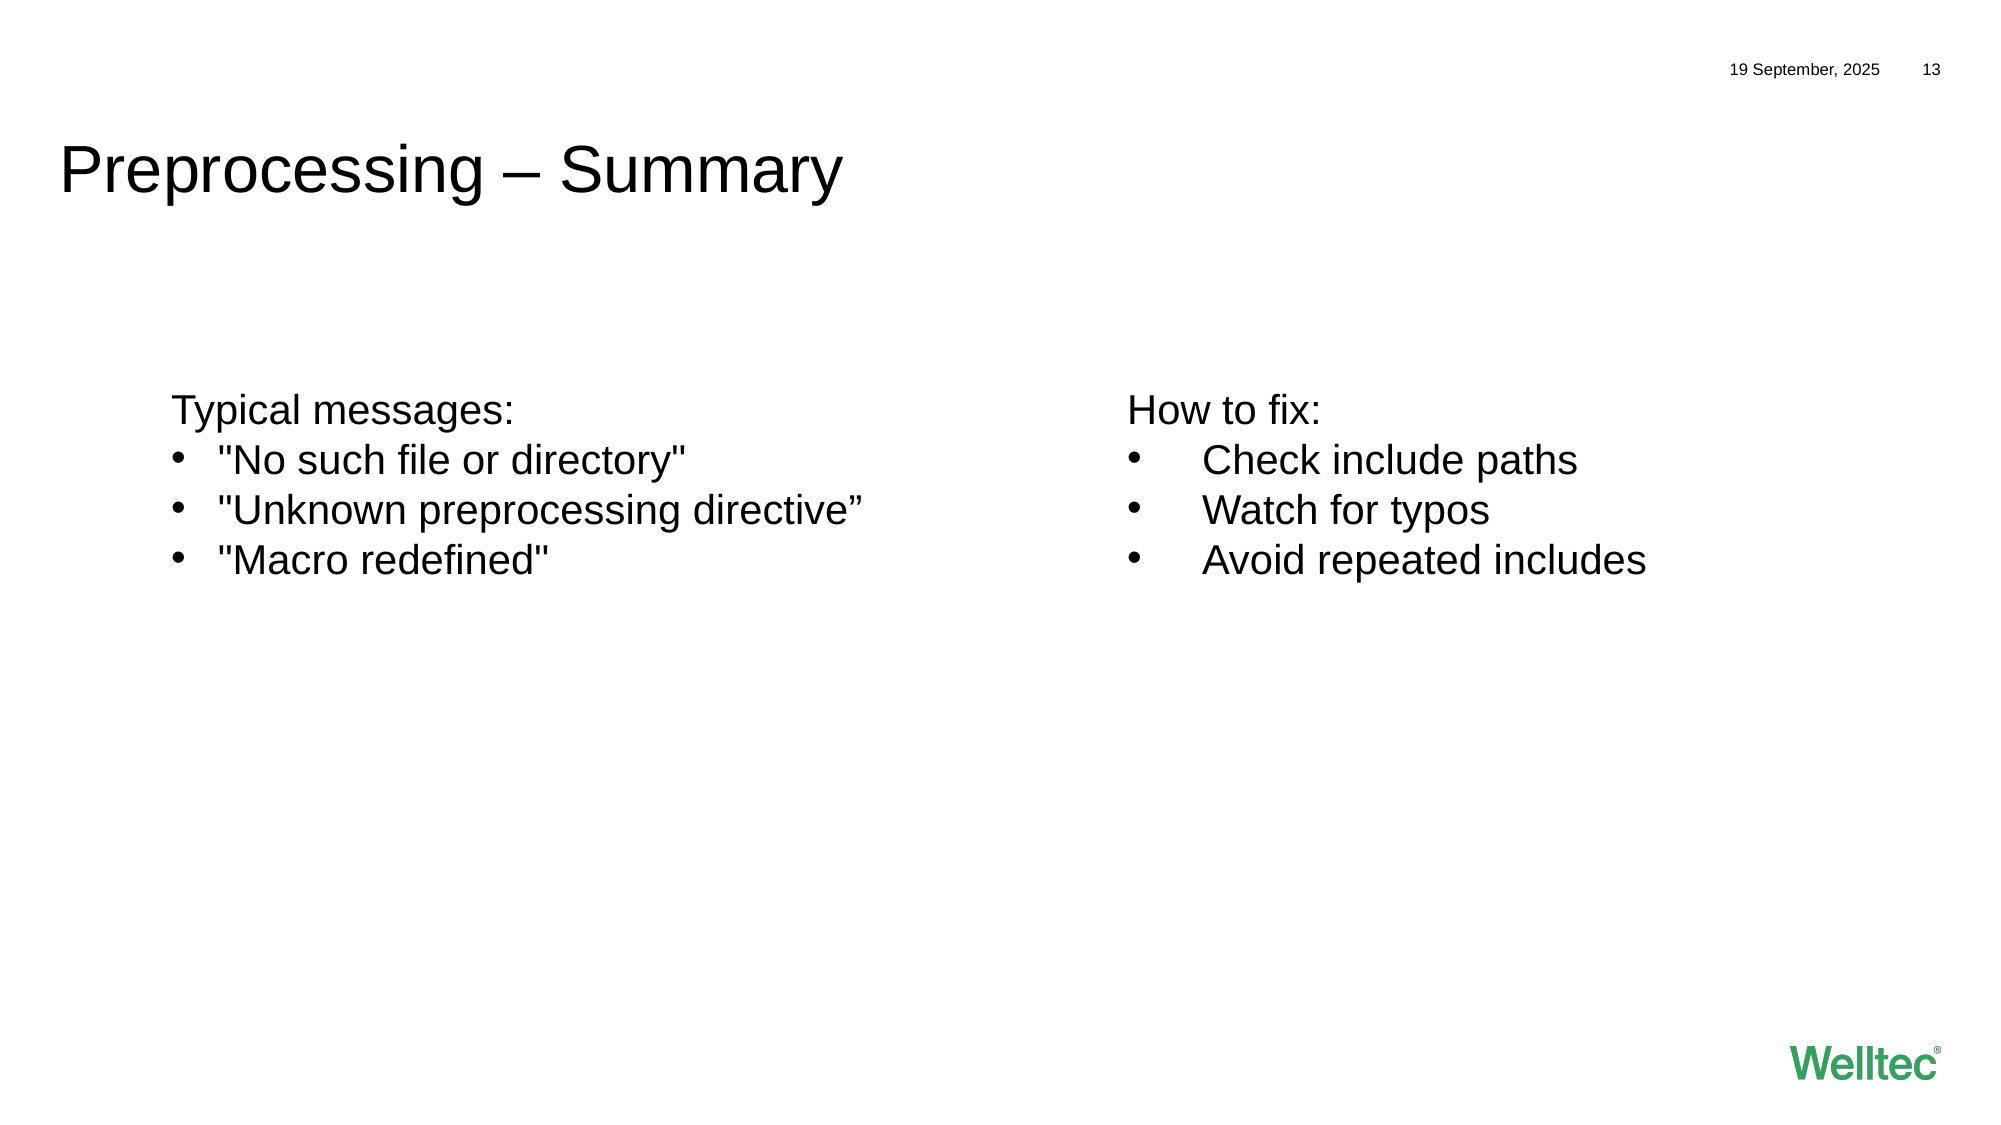

19 September, 2025
13
# Preprocessing – Summary
How to fix:
Check include paths
Watch for typos
Avoid repeated includes
Typical messages:
"No such file or directory"
"Unknown preprocessing directive”
"Macro redefined"